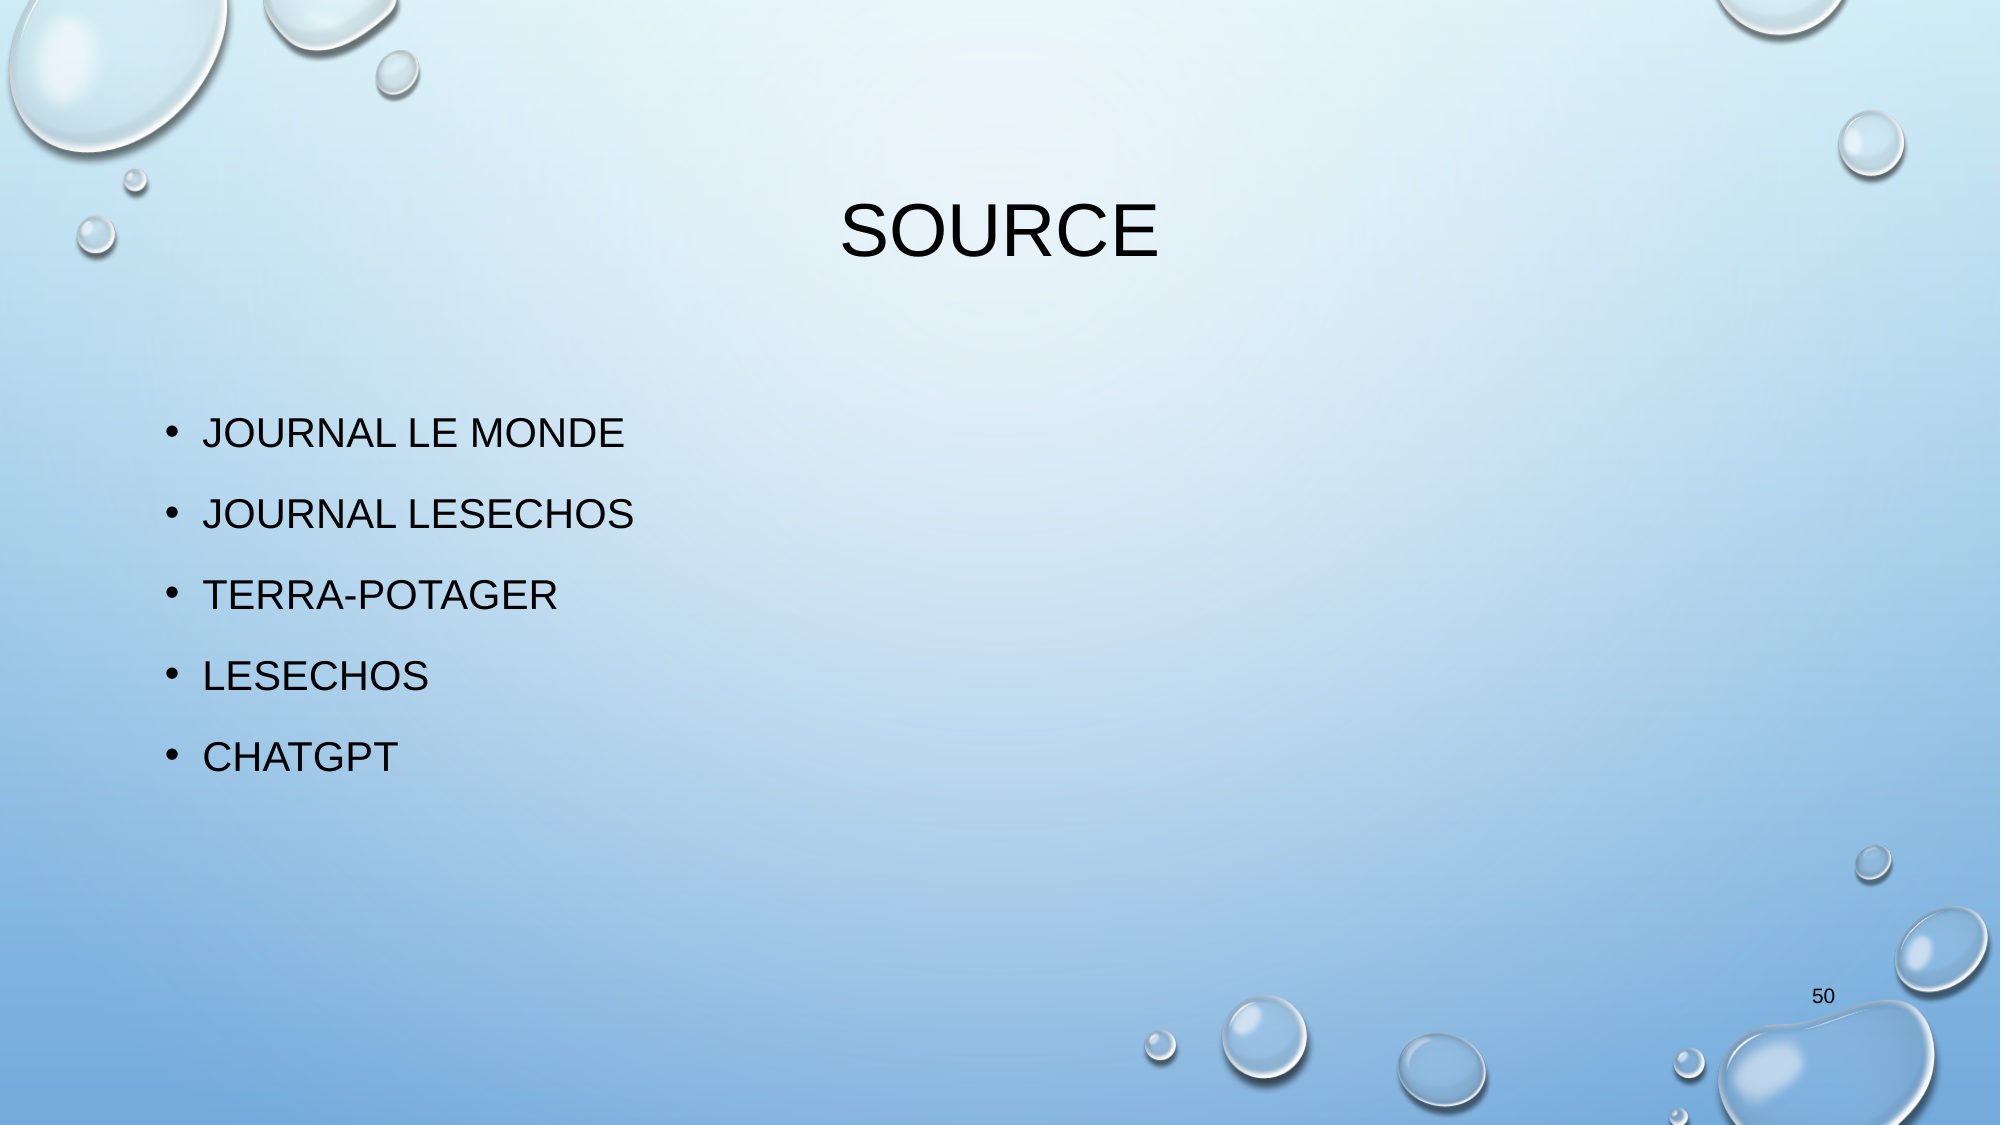

# source
Journal Le monde
Journal lesechos
Terra-potager
Lesechos
ChatGPT
50